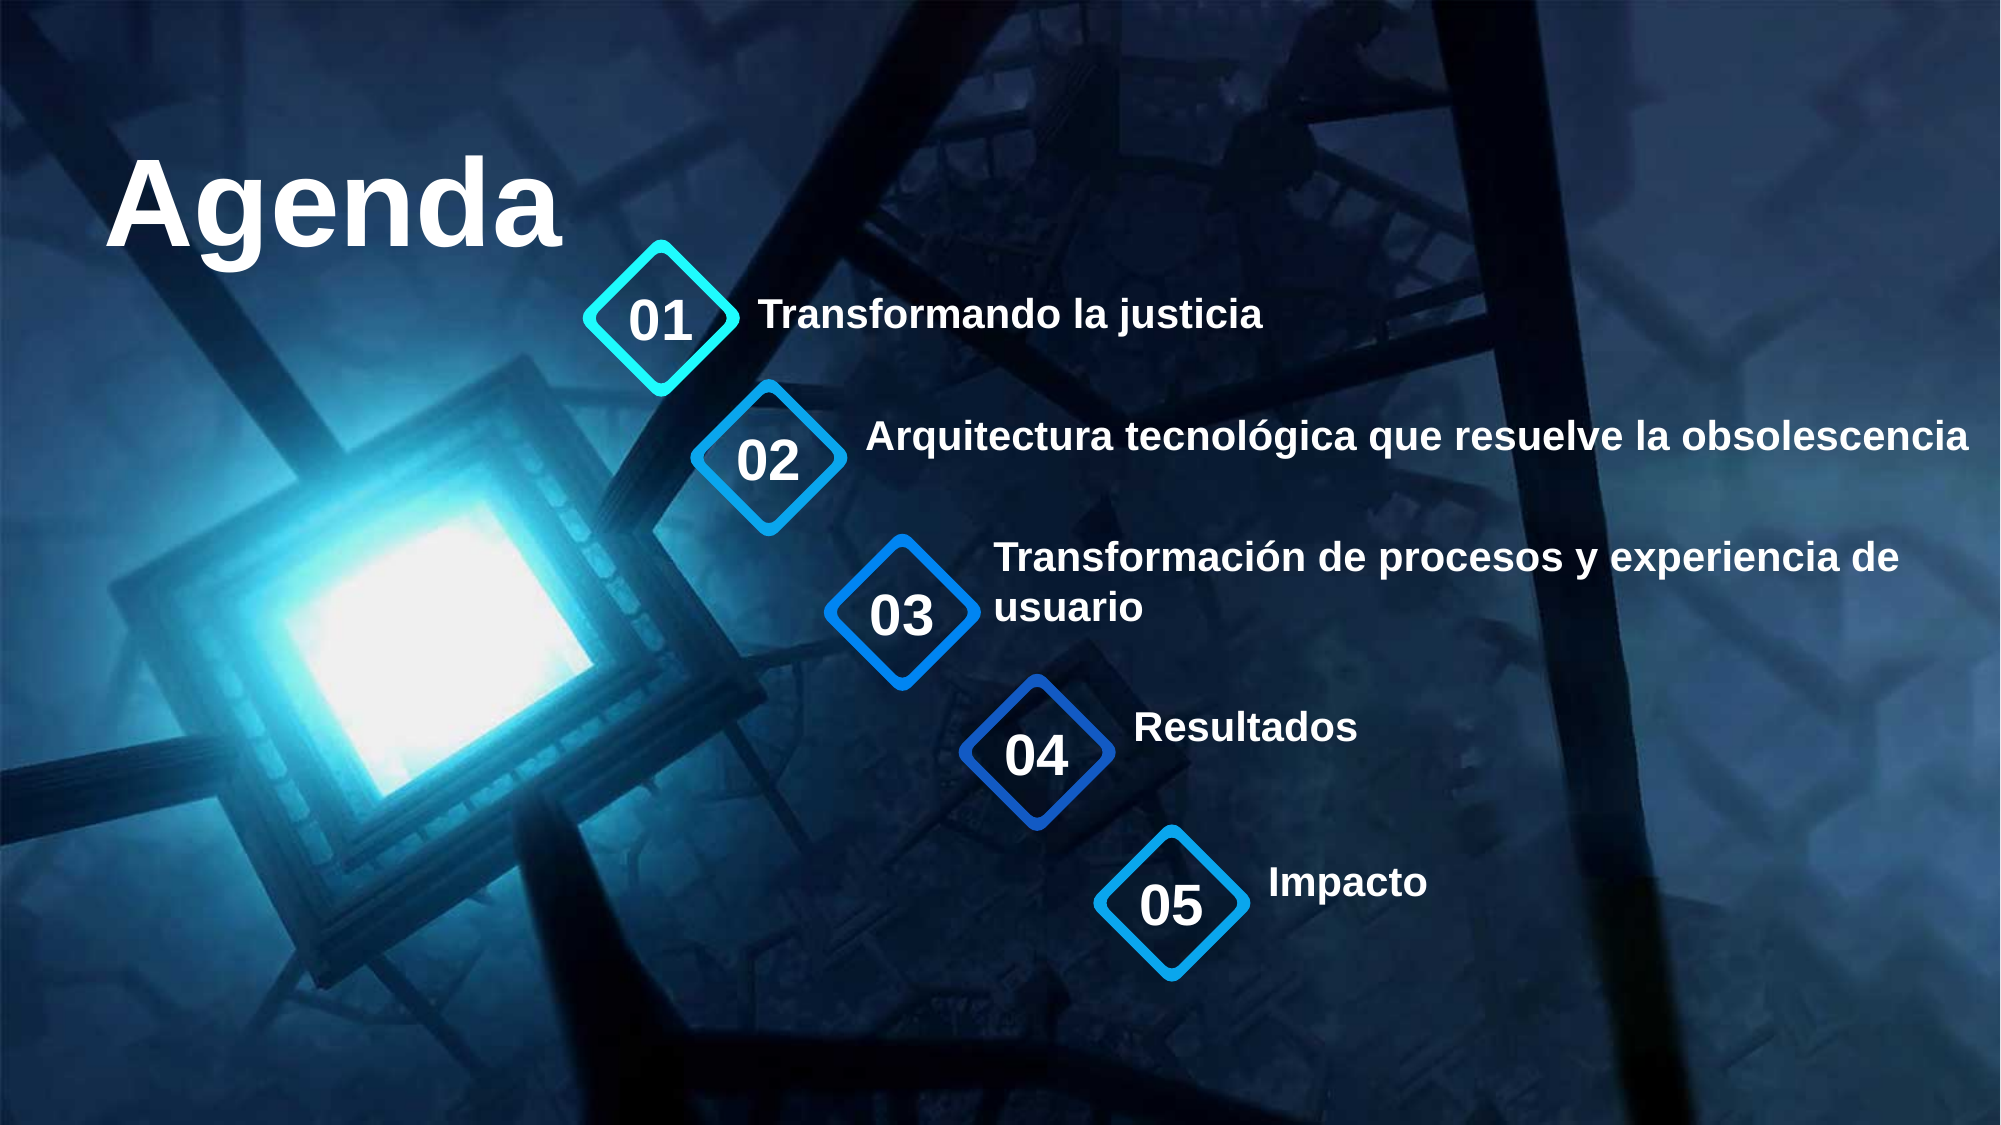

Agenda

01
Transformando la justicia

Arquitectura tecnológica que resuelve la obsolescencia

02
Transformación de procesos y experiencia de usuario

03

04
Resultados

05
Impacto